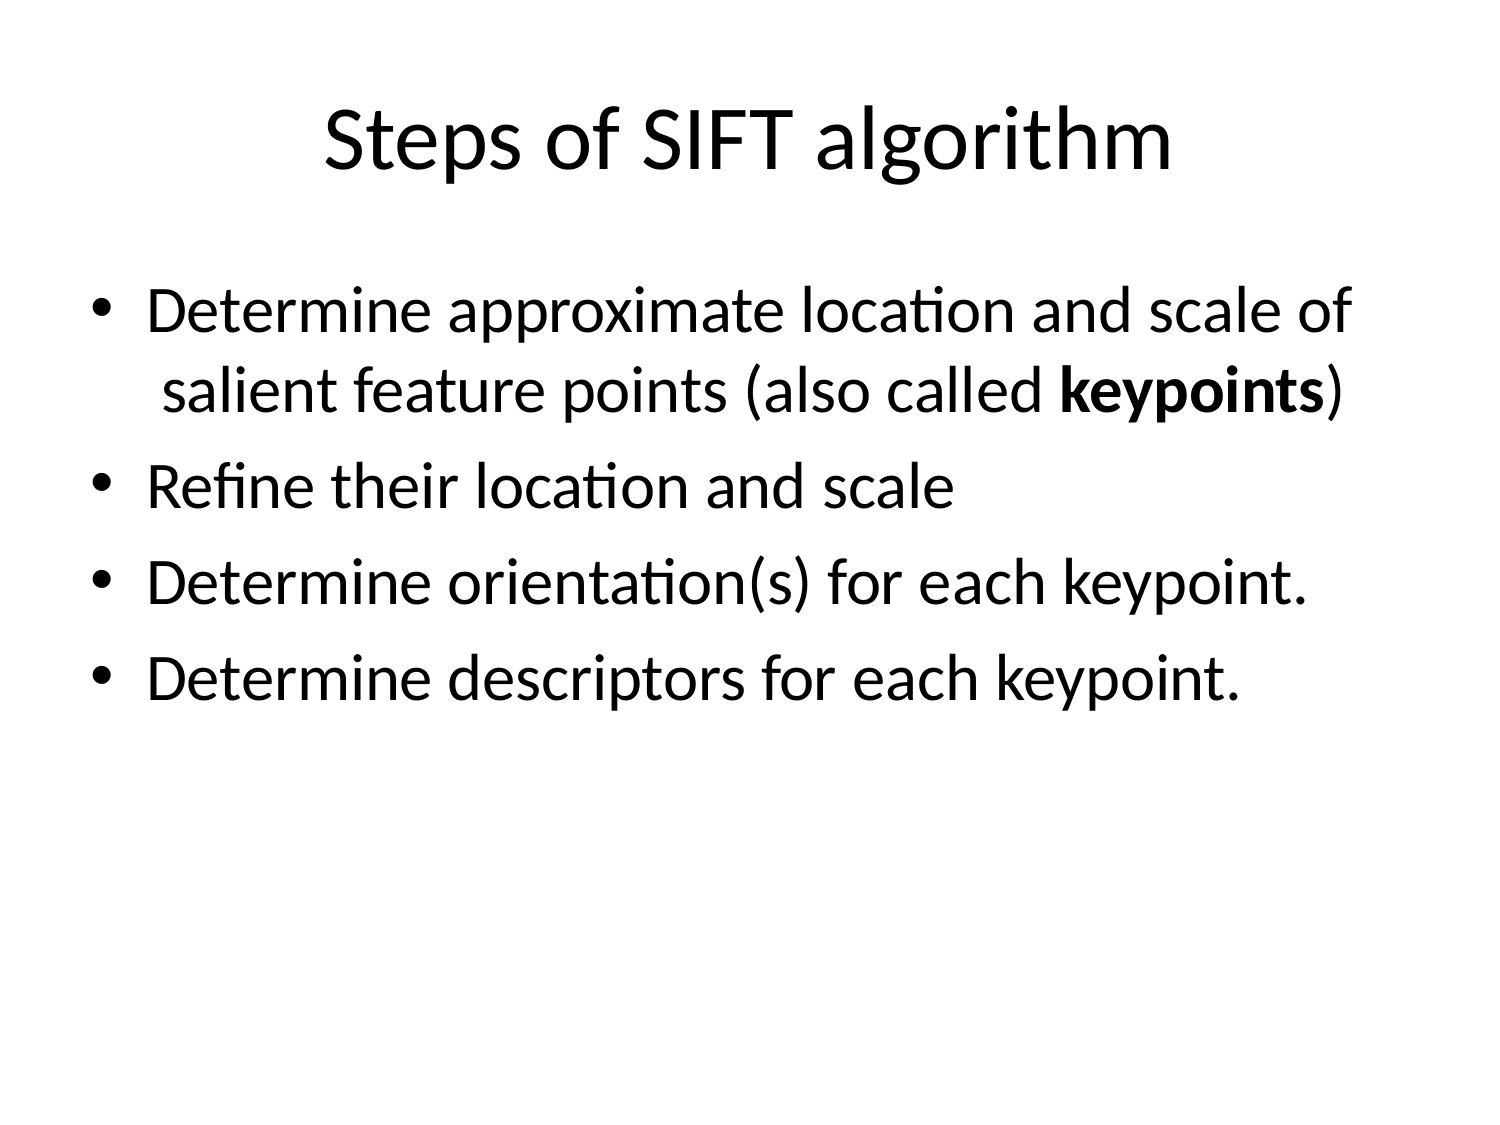

# Steps of SIFT algorithm
Determine approximate location and scale of  salient feature points (also called keypoints)
Refine their location and scale
Determine orientation(s) for each keypoint.
Determine descriptors for each keypoint.